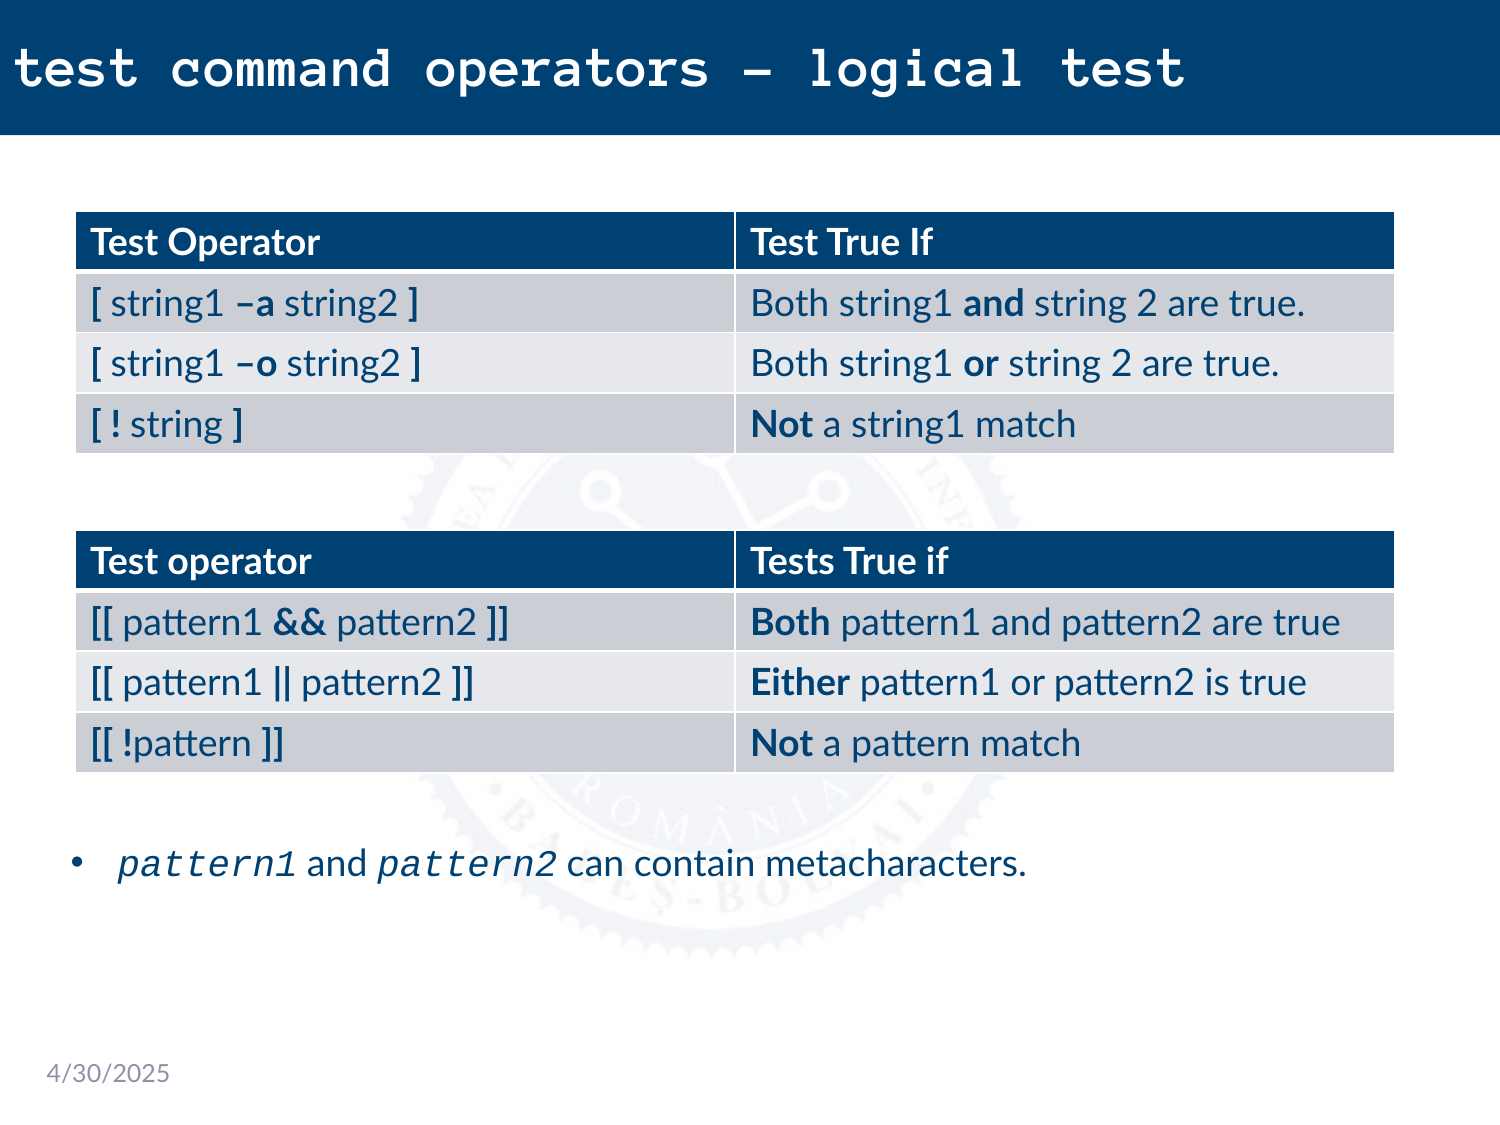

test command operators – logical test
| Test Operator | Test True If |
| --- | --- |
| [ string1 –a string2 ] | Both string1 and string 2 are true. |
| [ string1 –o string2 ] | Both string1 or string 2 are true. |
| [ ! string ] | Not a string1 match |
| Test operator | Tests True if |
| --- | --- |
| [[ pattern1 && pattern2 ]] | Both pattern1 and pattern2 are true |
| [[ pattern1 || pattern2 ]] | Either pattern1 or pattern2 is true |
| [[ !pattern ]] | Not a pattern match |
pattern1 and pattern2 can contain metacharacters.
4/30/2025
8